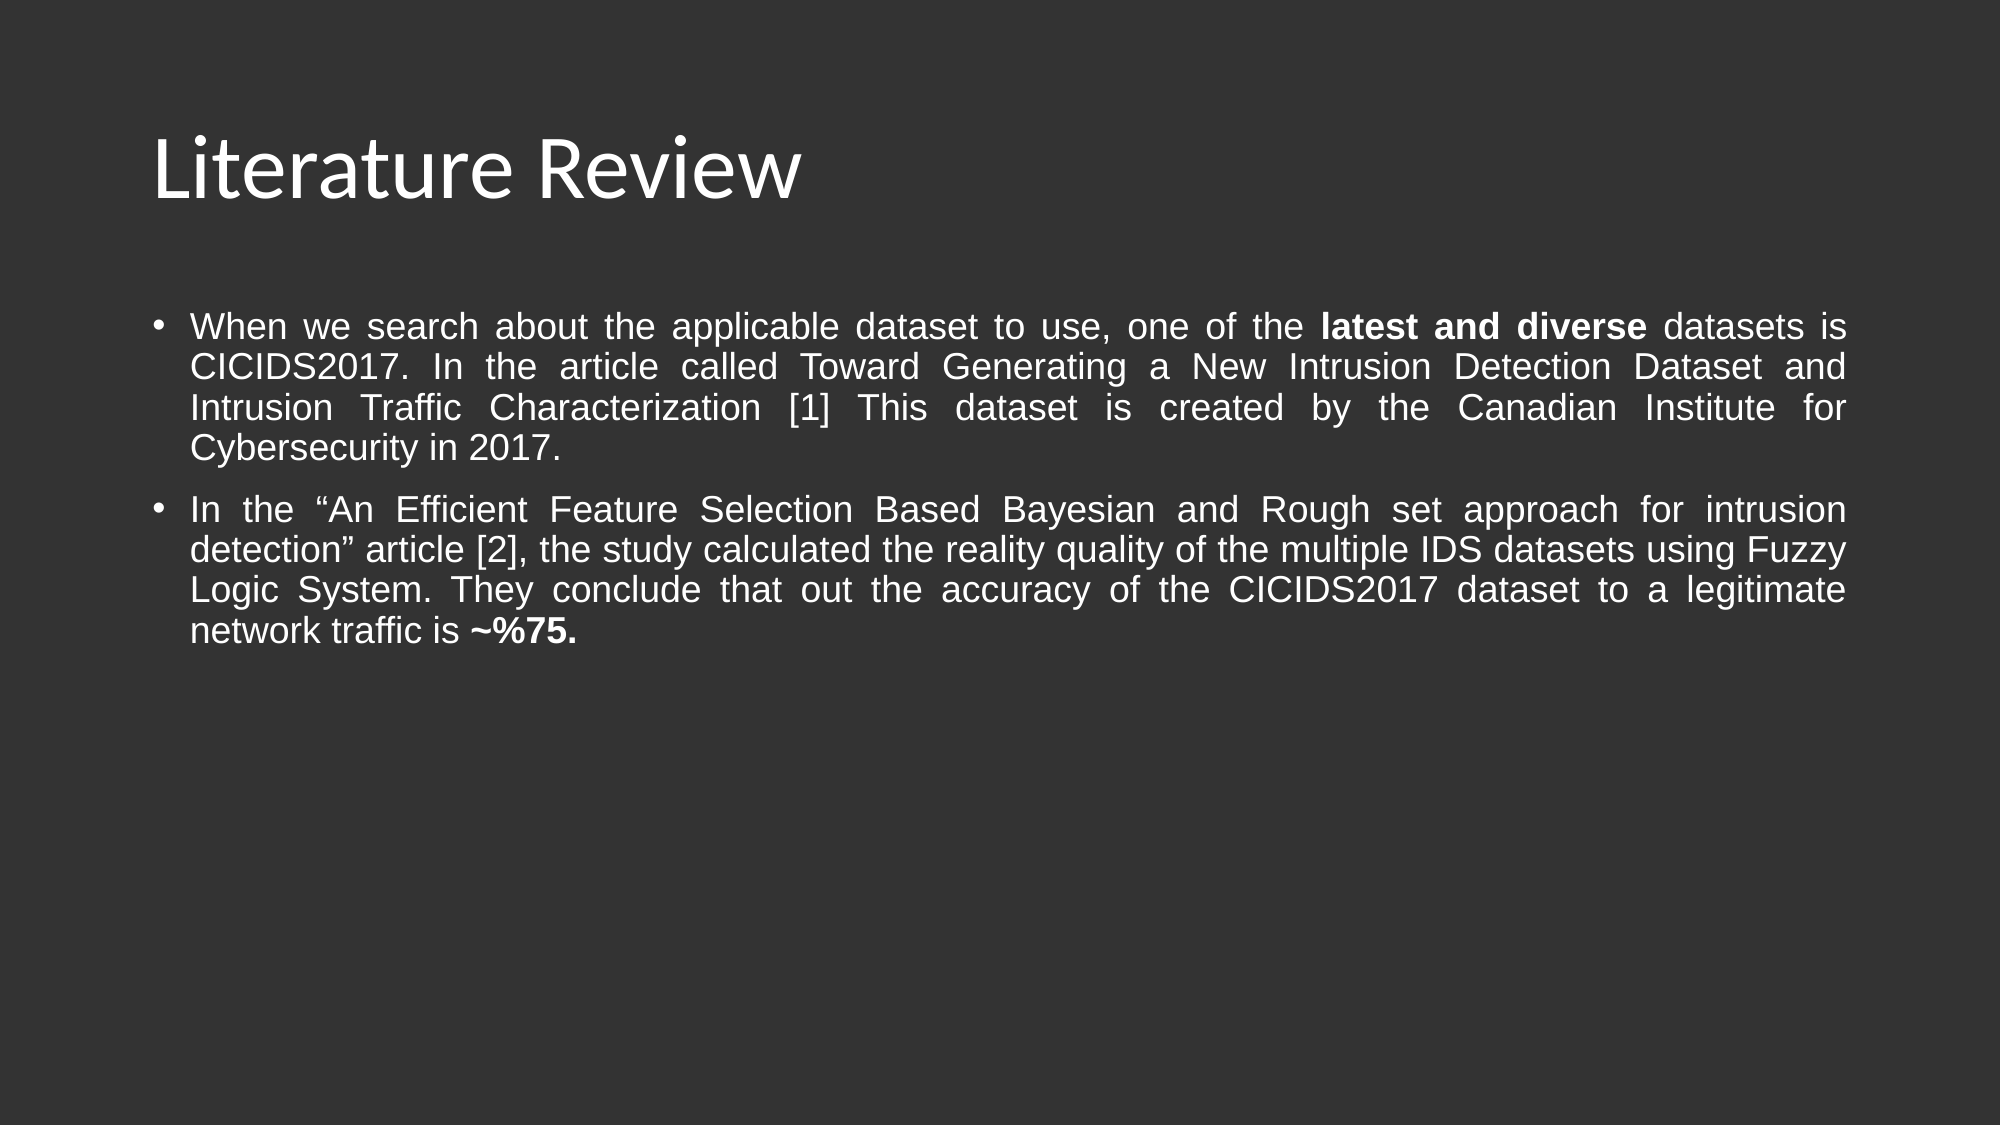

# Literature Review
When we search about the applicable dataset to use, one of the latest and diverse datasets is CICIDS2017. In the article called Toward Generating a New Intrusion Detection Dataset and Intrusion Traffic Characterization [1] This dataset is created by the Canadian Institute for Cybersecurity in 2017.
In the “An Efficient Feature Selection Based Bayesian and Rough set approach for intrusion detection” article [2], the study calculated the reality quality of the multiple IDS datasets using Fuzzy Logic System. They conclude that out the accuracy of the CICIDS2017 dataset to a legitimate network traffic is ~%75.